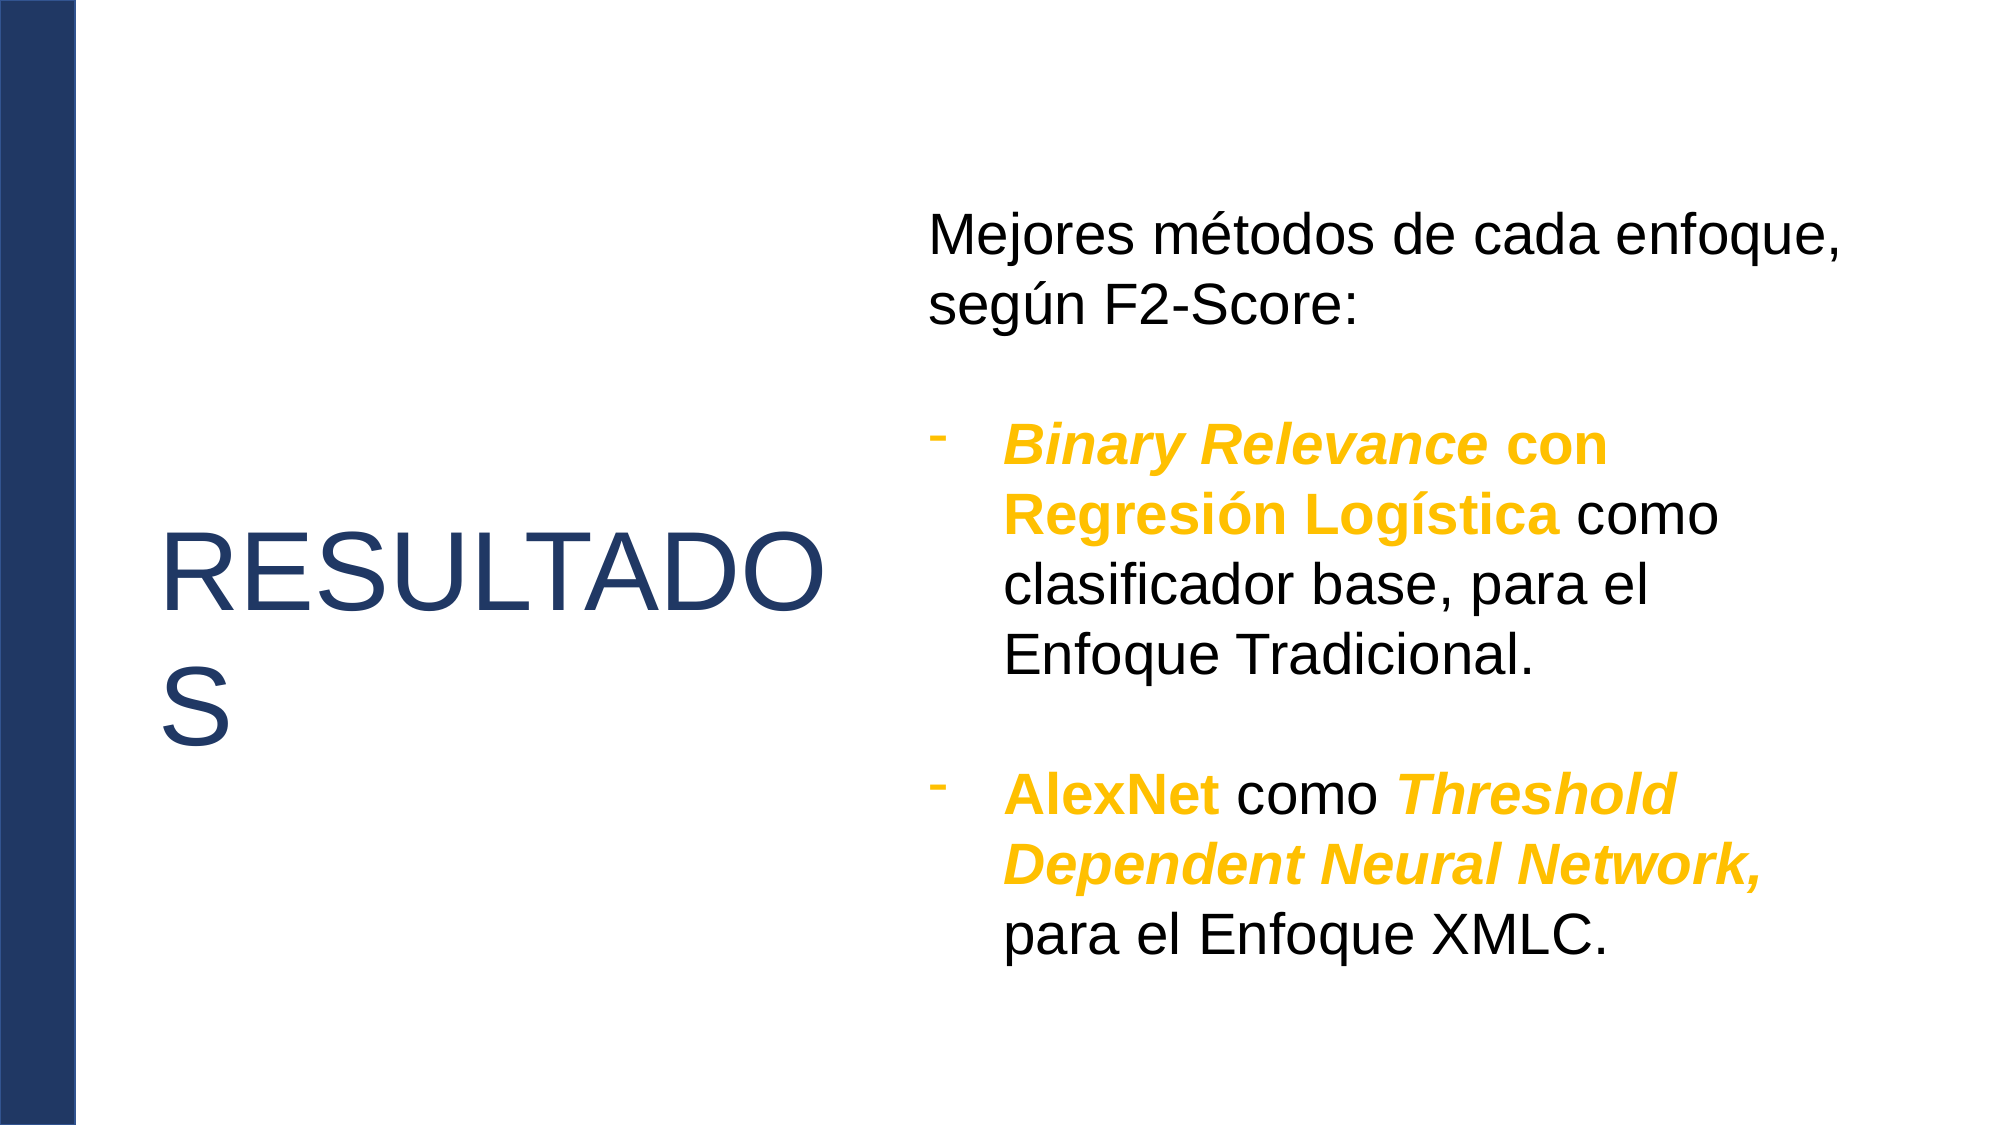

Mejores métodos de cada enfoque, según F2-Score:

Binary Relevance con Regresión Logística como clasificador base, para el Enfoque Tradicional.

AlexNet como Threshold Dependent Neural Network, para el Enfoque XMLC.
RESULTADOS

21